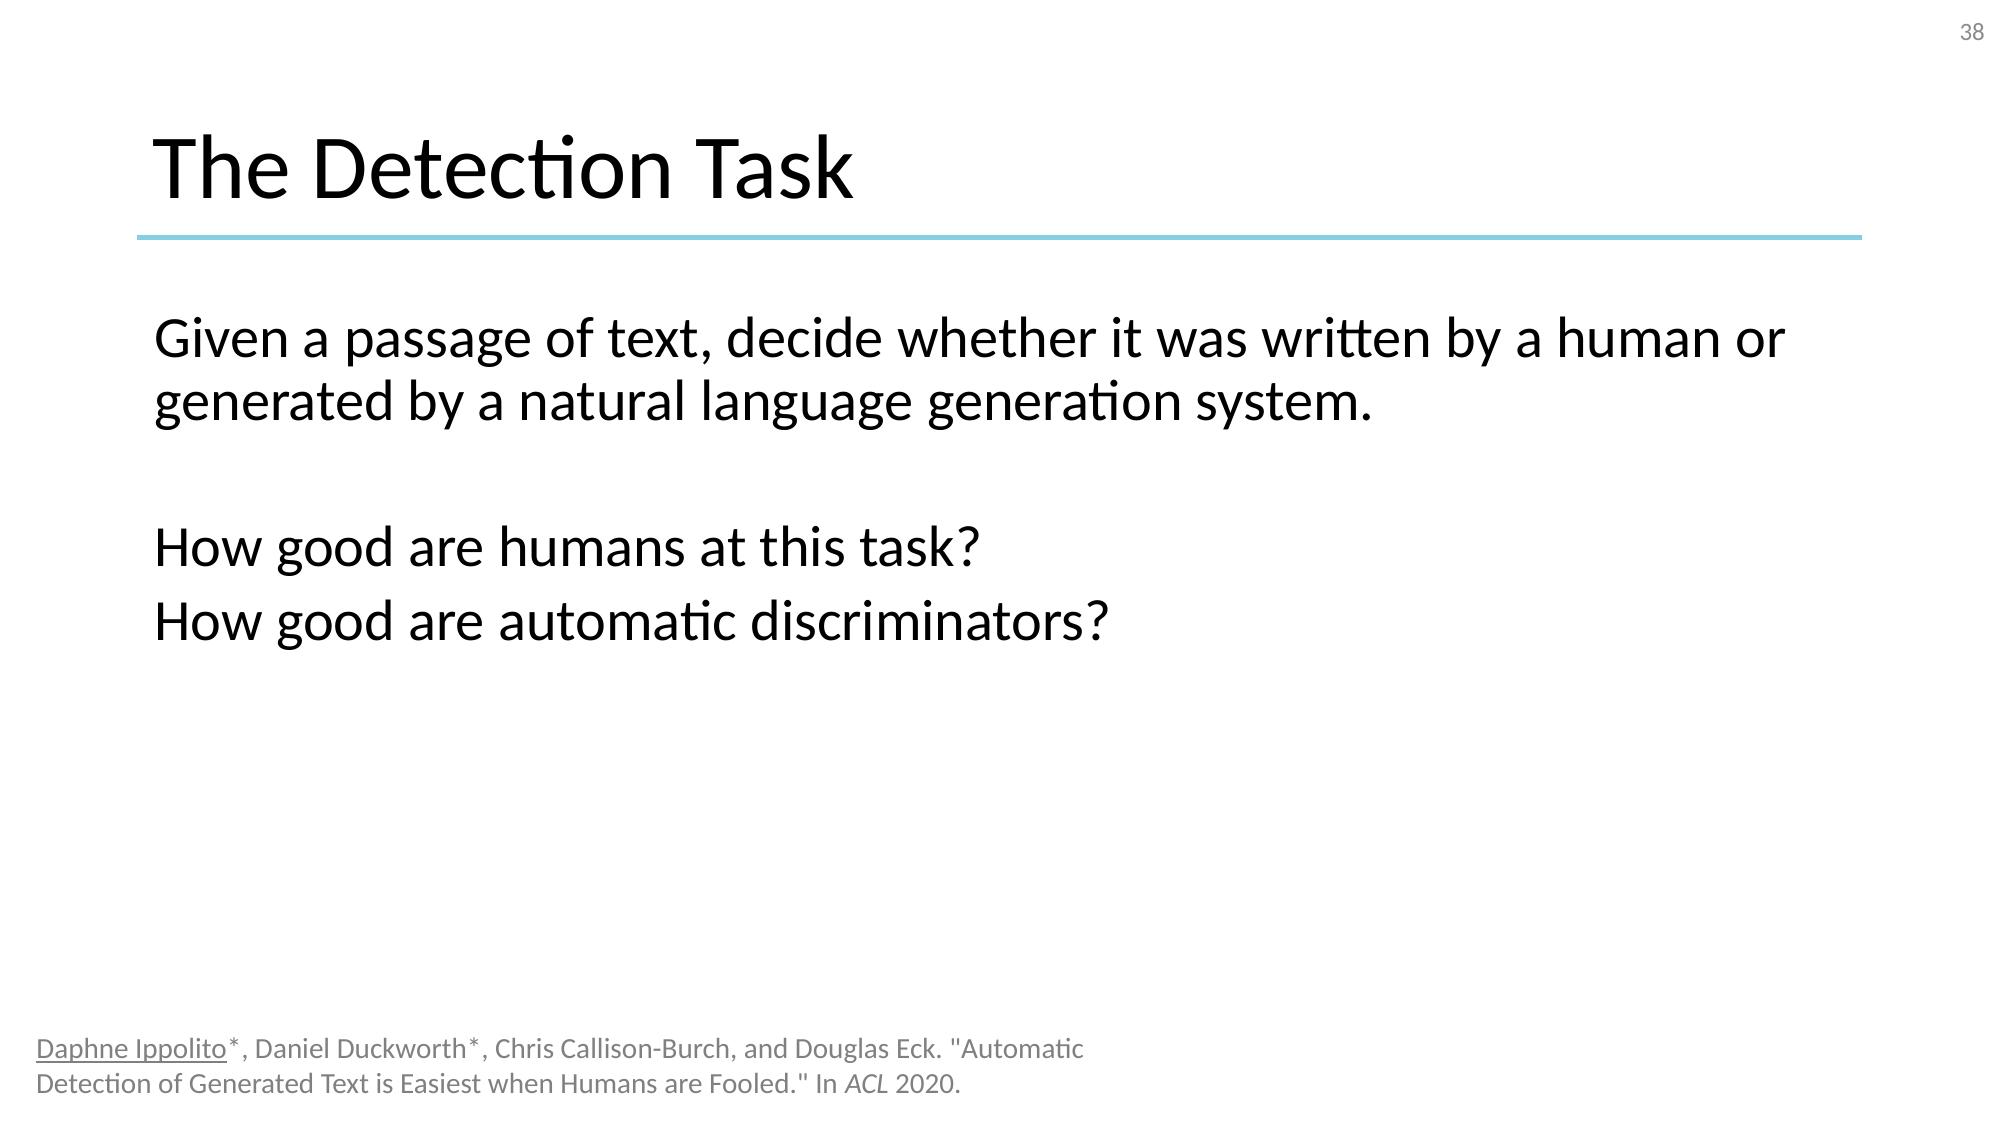

38
# The Detection Task
Given a passage of text, decide whether it was written by a human or generated by a natural language generation system.

How good are humans at this task?
How good are automatic discriminators?
Daphne Ippolito*, Daniel Duckworth*, Chris Callison-Burch, and Douglas Eck. "Automatic Detection of Generated Text is Easiest when Humans are Fooled." In ACL 2020.